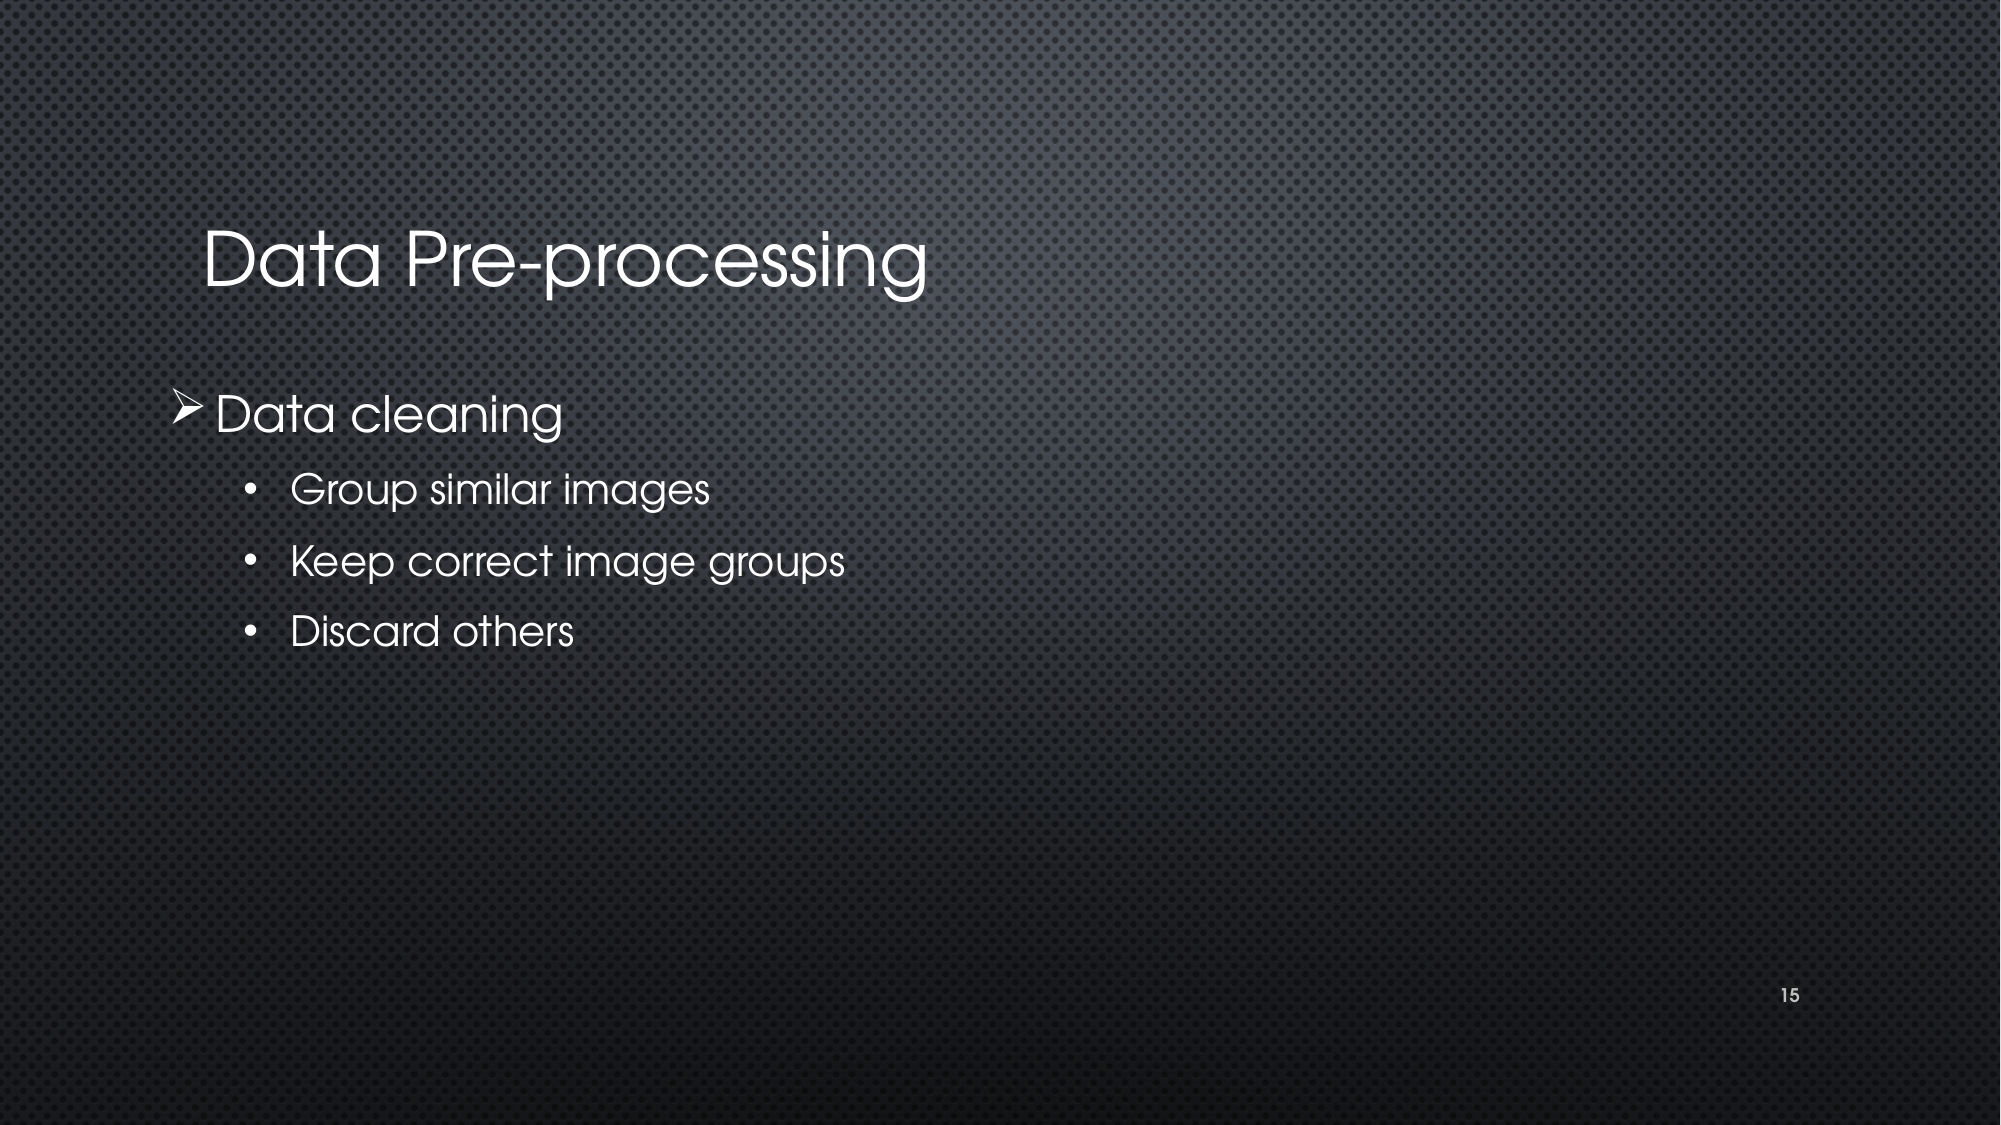

# Data Pre-processing
Data cleaning
Group similar images
Keep correct image groups
Discard others

15